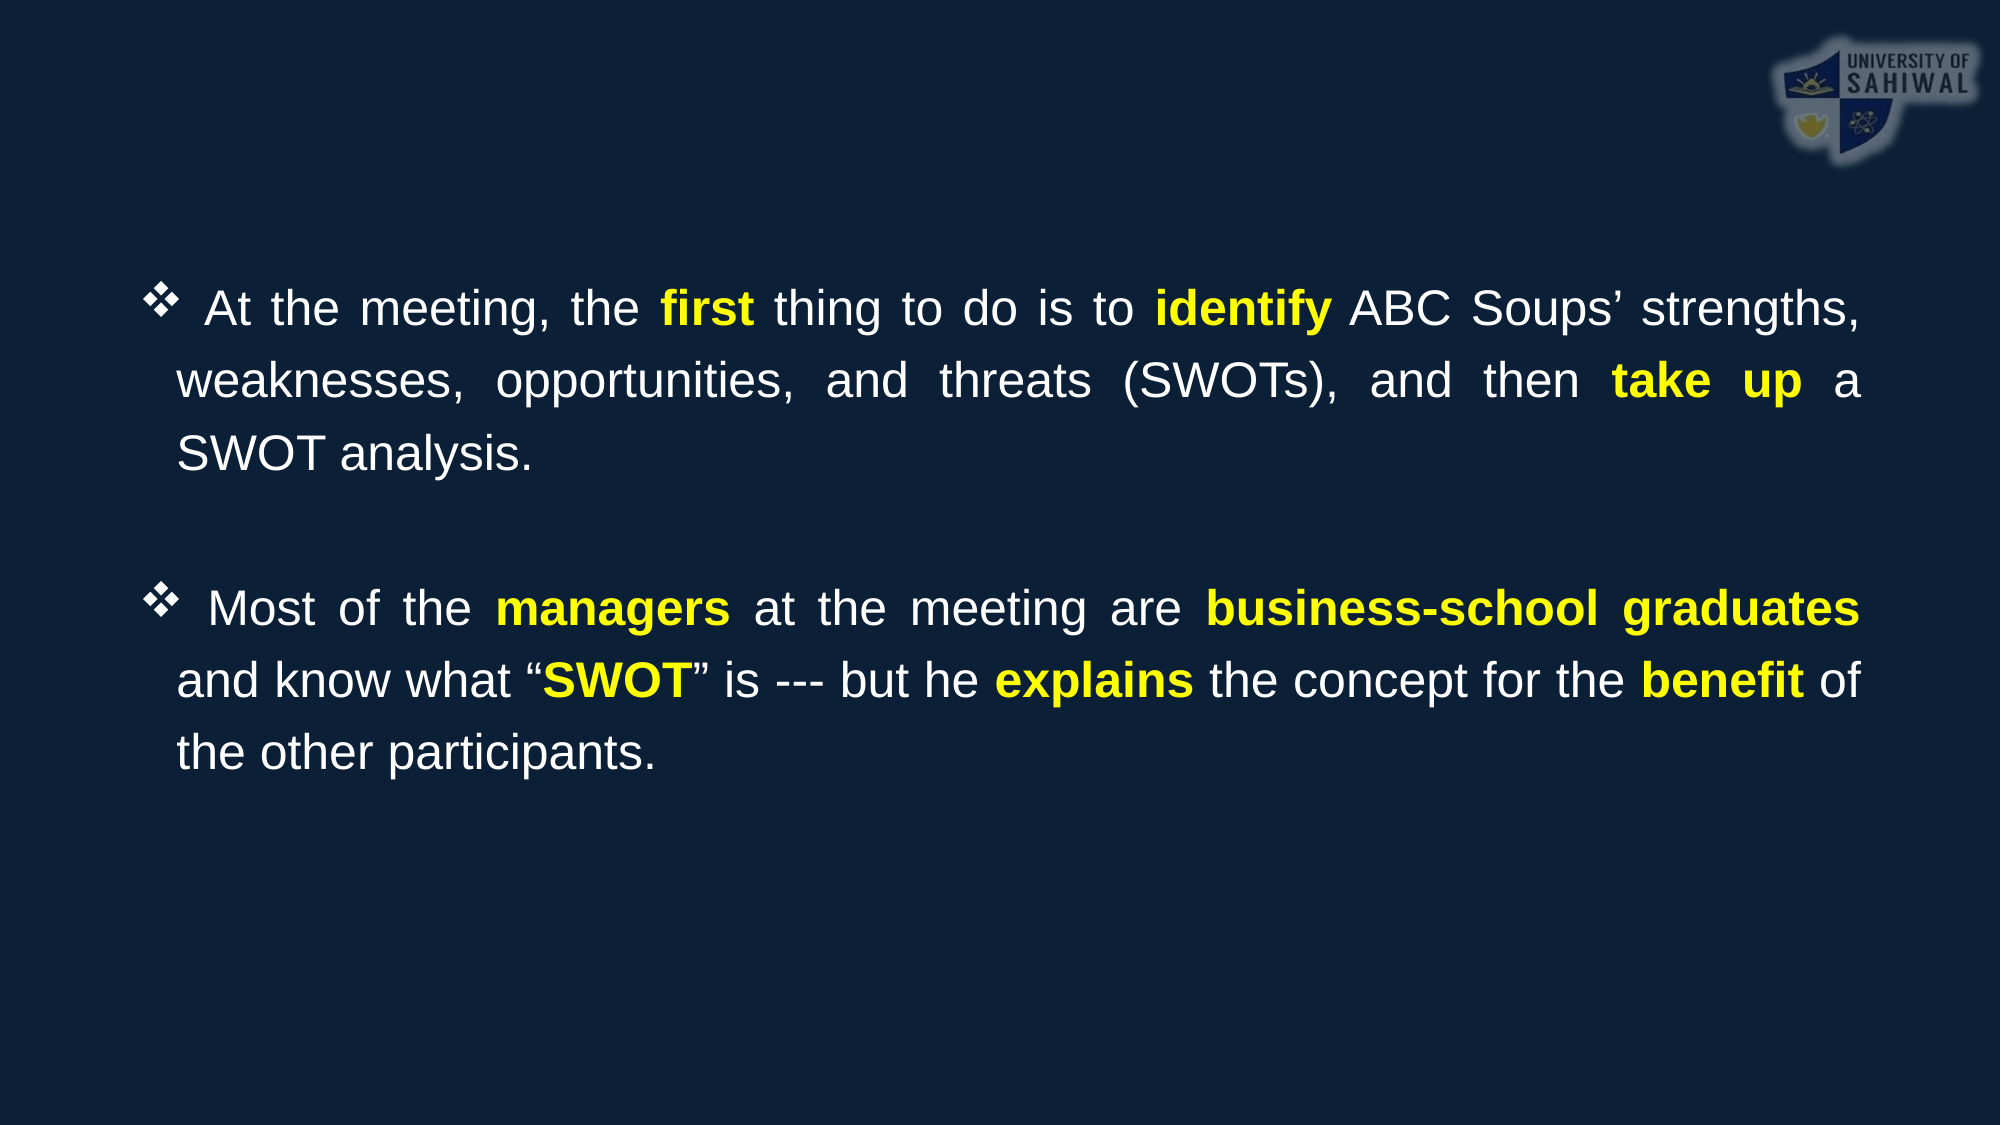

At the meeting, the first thing to do is to identify ABC Soups’ strengths, weaknesses, opportunities, and threats (SWOTs), and then take up a SWOT analysis.

 Most of the managers at the meeting are business-school graduates and know what “SWOT” is --- but he explains the concept for the benefit of the other participants.